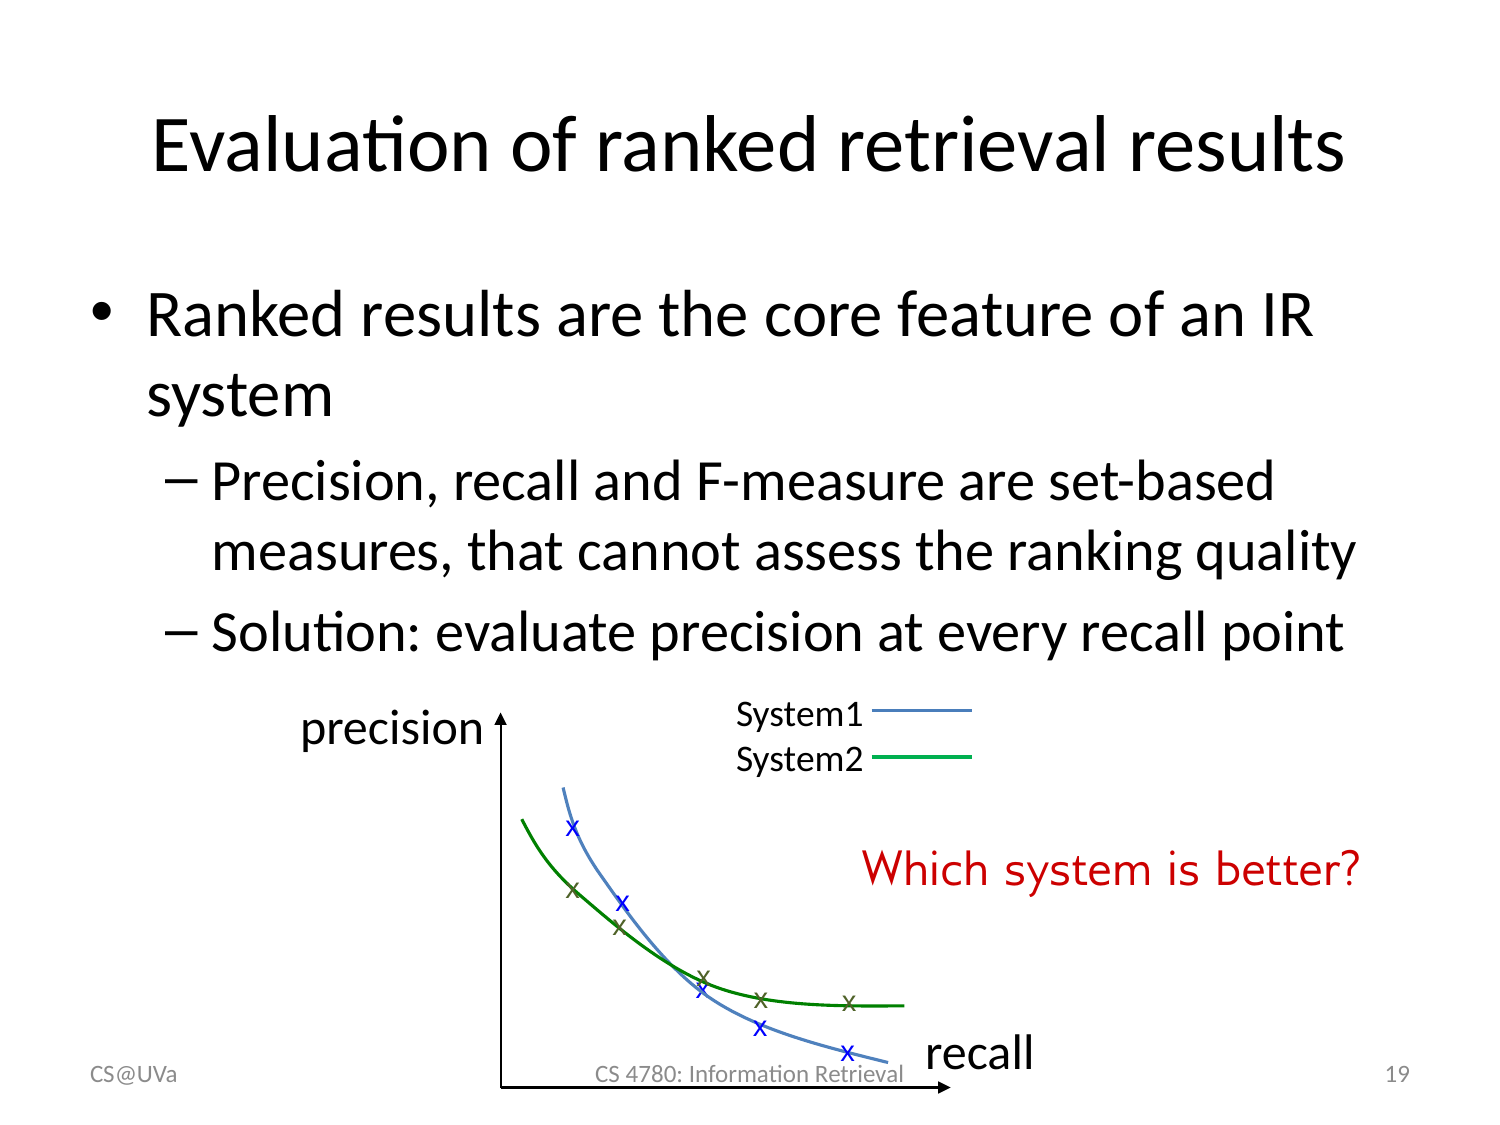

# Evaluation of ranked retrieval results
Ranked results are the core feature of an IR system
Precision, recall and F-measure are set-based measures, that cannot assess the ranking quality
Solution: evaluate precision at every recall point
System1
System2
precision

x
x
x
x
x
x
x
x
x
recall
x
Which system is better?
CS@UVa
CS 4780: Information Retrieval
19